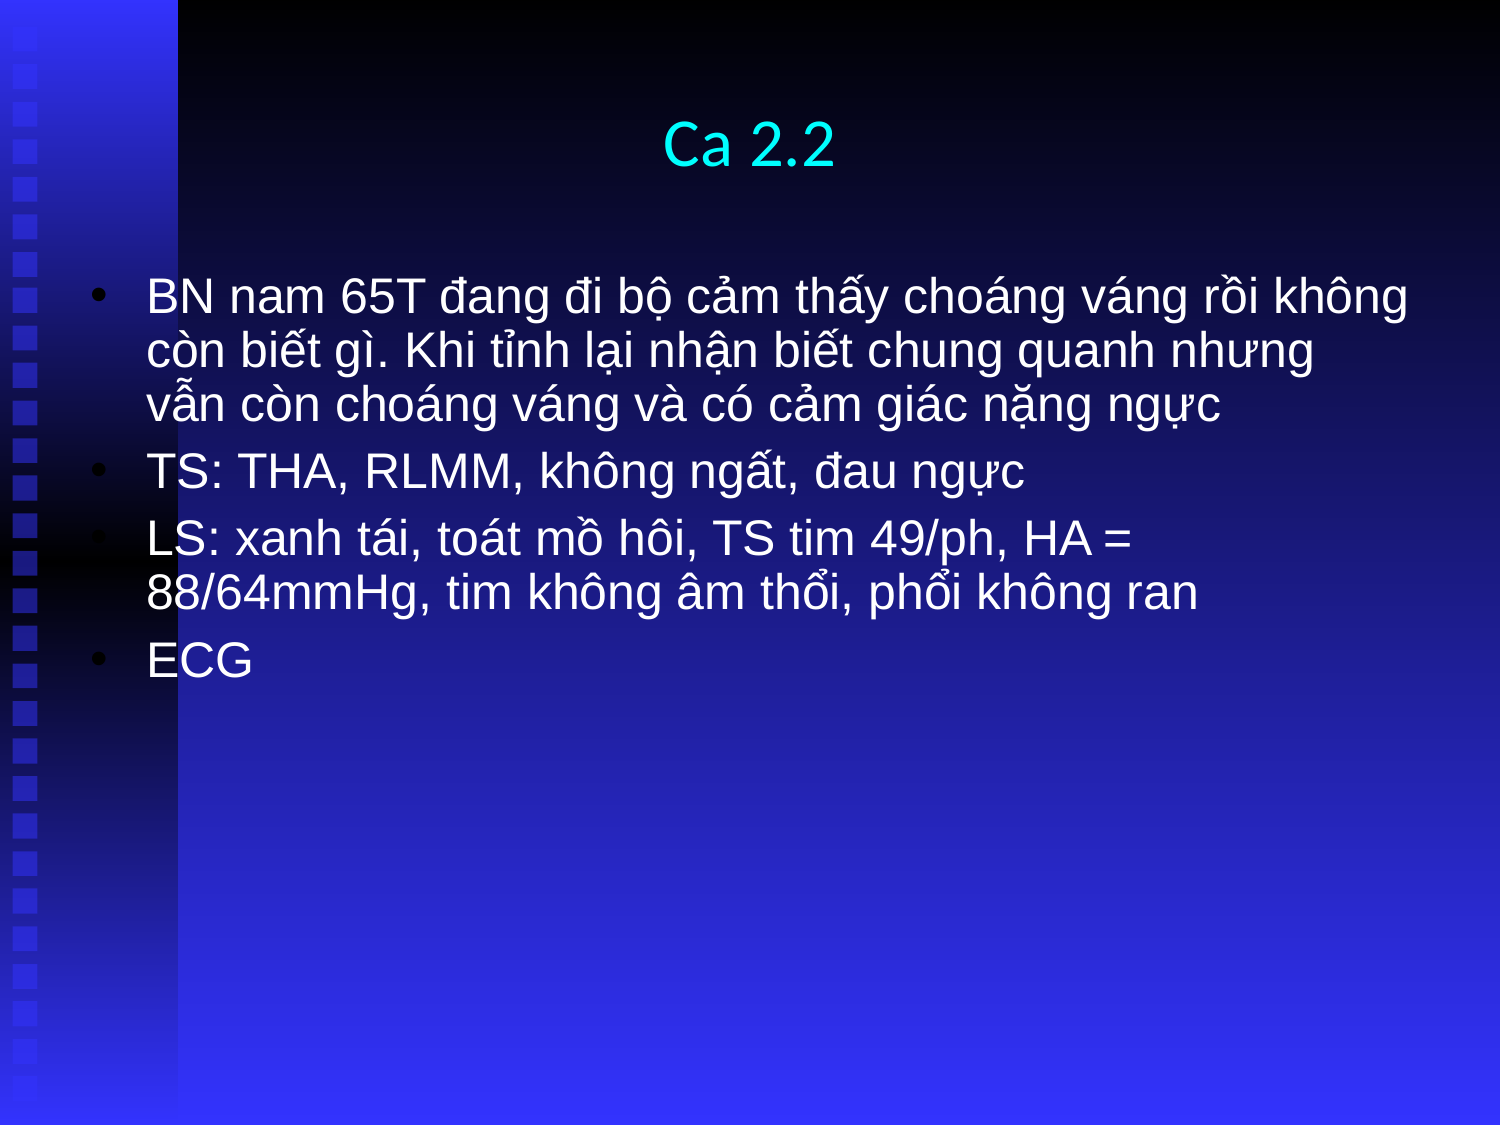

# Ca 2.2
BN nam 65T đang đi bộ cảm thấy choáng váng rồi không còn biết gì. Khi tỉnh lại nhận biết chung quanh nhưng vẫn còn choáng váng và có cảm giác nặng ngực
TS: THA, RLMM, không ngất, đau ngực
LS: xanh tái, toát mồ hôi, TS tim 49/ph, HA = 88/64mmHg, tim không âm thổi, phổi không ran
ECG